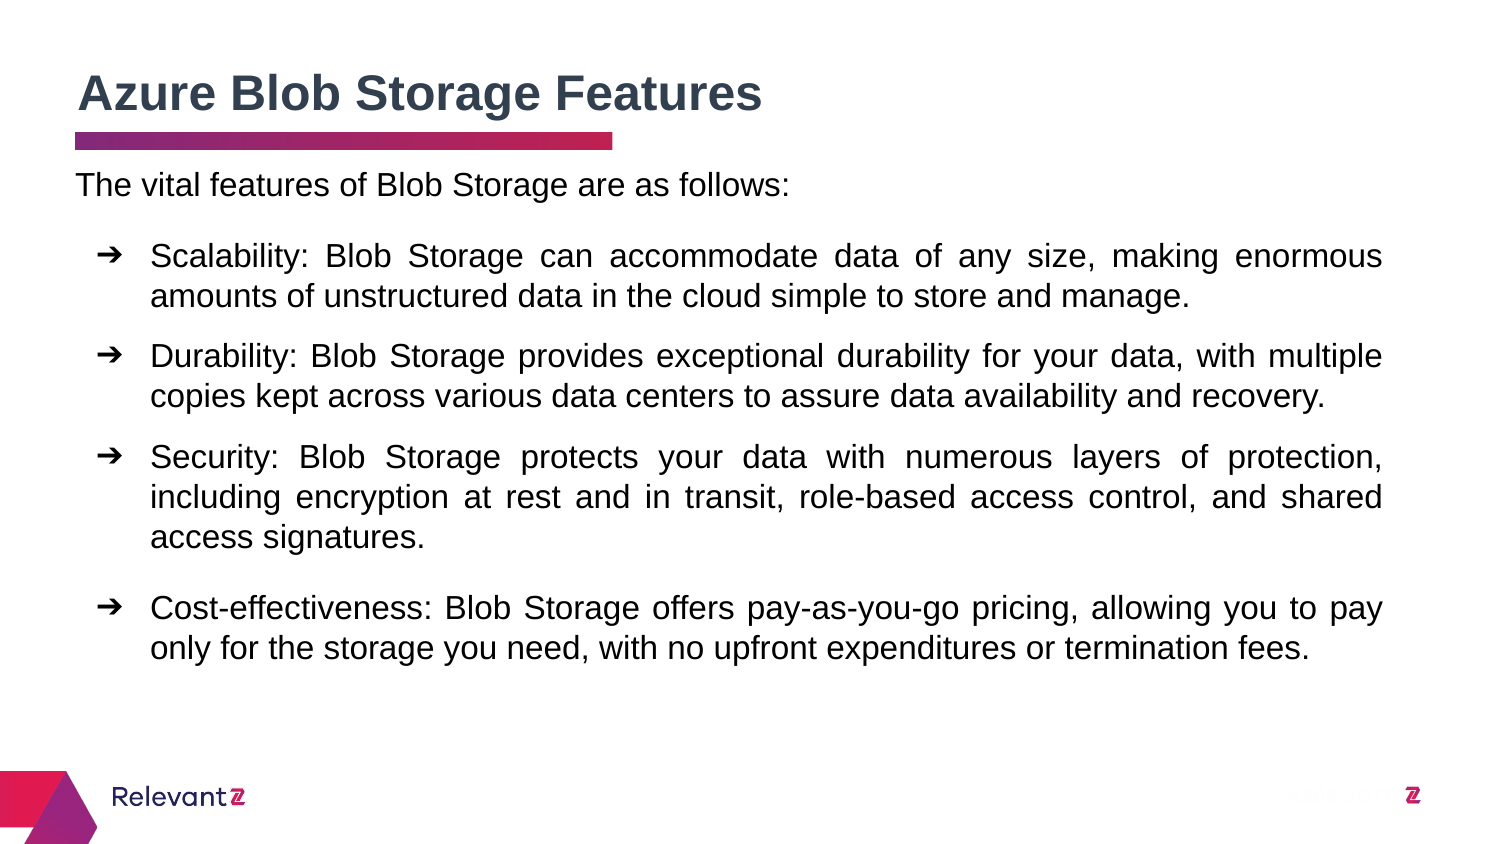

Azure Blob Storage Features
# The vital features of Blob Storage are as follows:
Scalability: Blob Storage can accommodate data of any size, making enormous amounts of unstructured data in the cloud simple to store and manage.
Durability: Blob Storage provides exceptional durability for your data, with multiple copies kept across various data centers to assure data availability and recovery.
Security: Blob Storage protects your data with numerous layers of protection, including encryption at rest and in transit, role-based access control, and shared access signatures.
Cost-effectiveness: Blob Storage offers pay-as-you-go pricing, allowing you to pay only for the storage you need, with no upfront expenditures or termination fees.